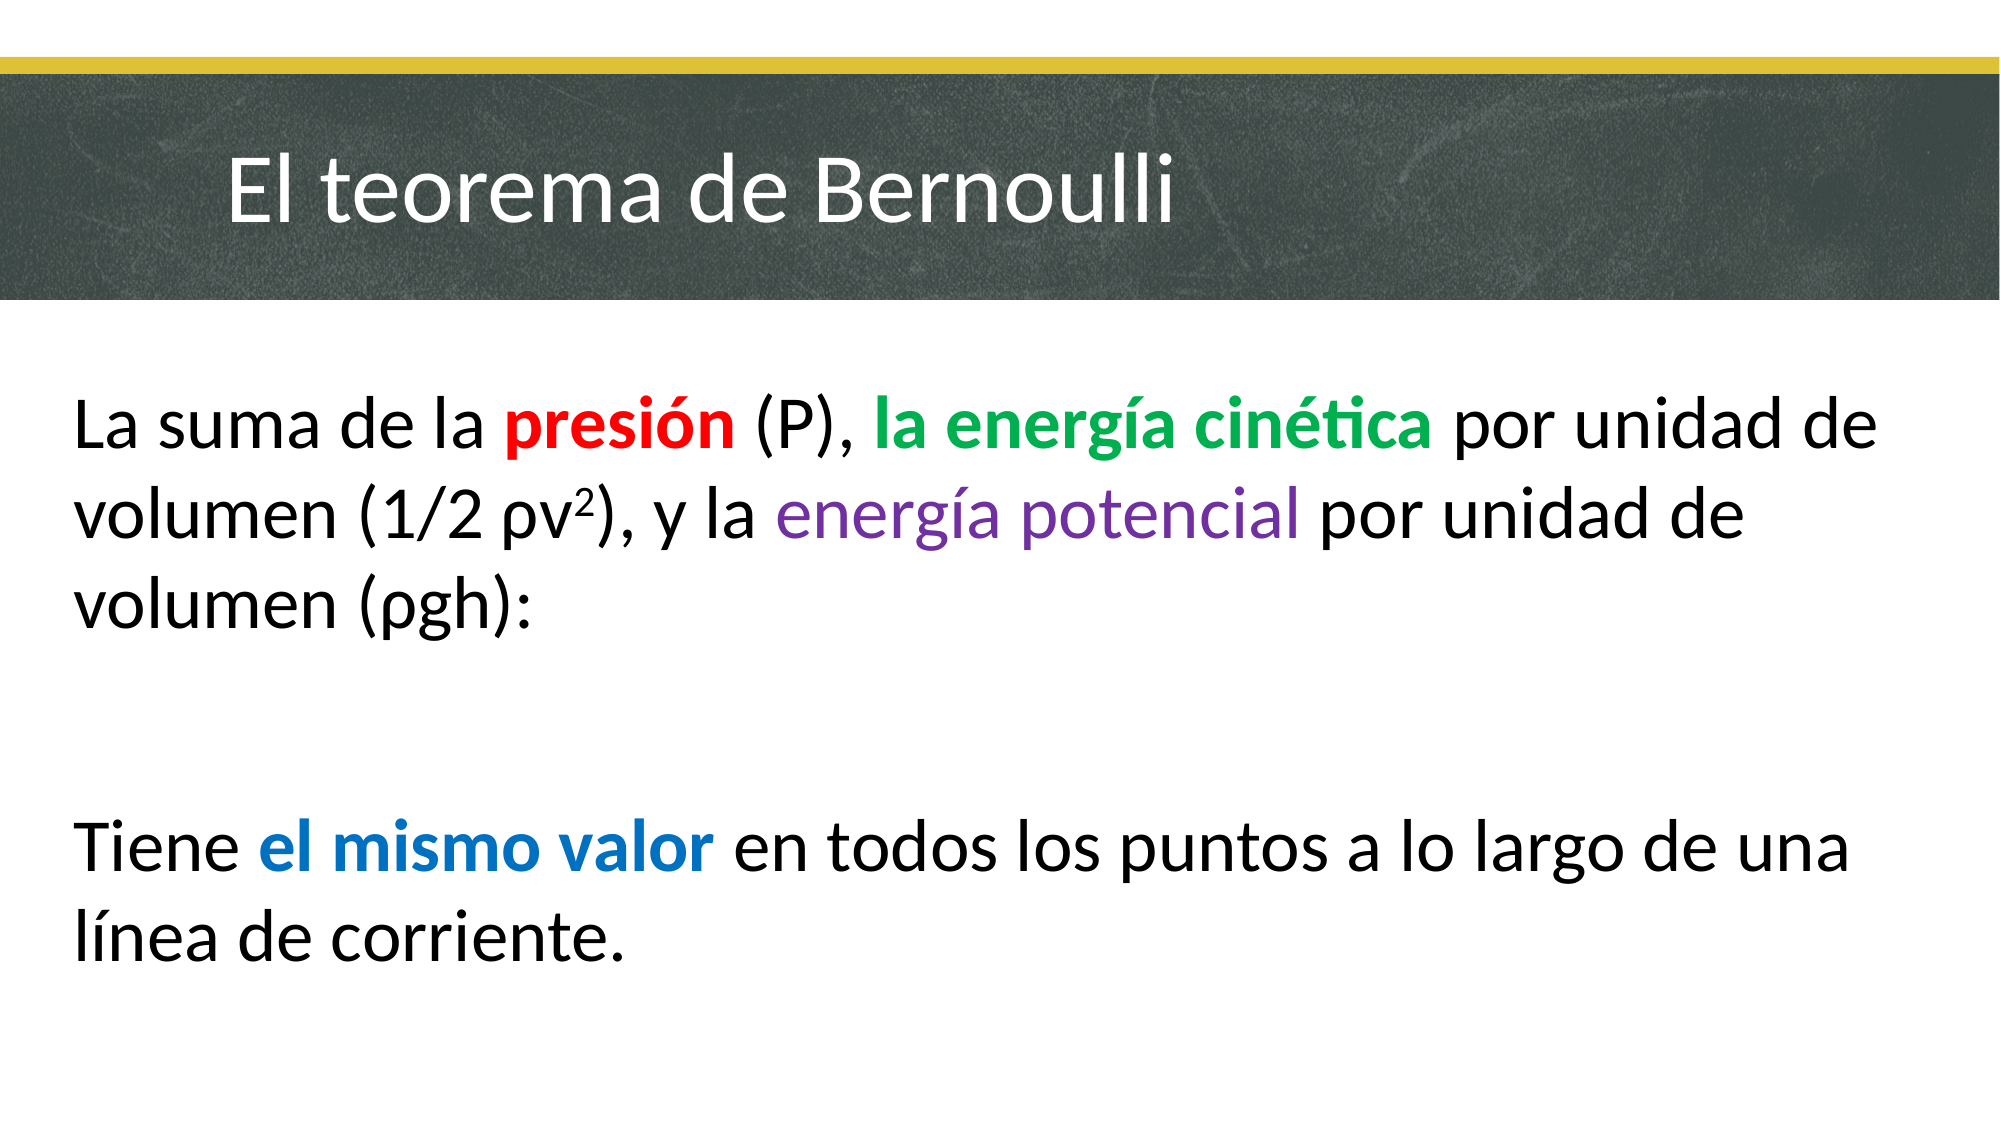

# El teorema de Bernoulli
La suma de la presión (P), la energía cinética por unidad de volumen (1/2 ρv2), y la energía potencial por unidad de volumen (ρgh):

Tiene el mismo valor en todos los puntos a lo largo de una línea de corriente.